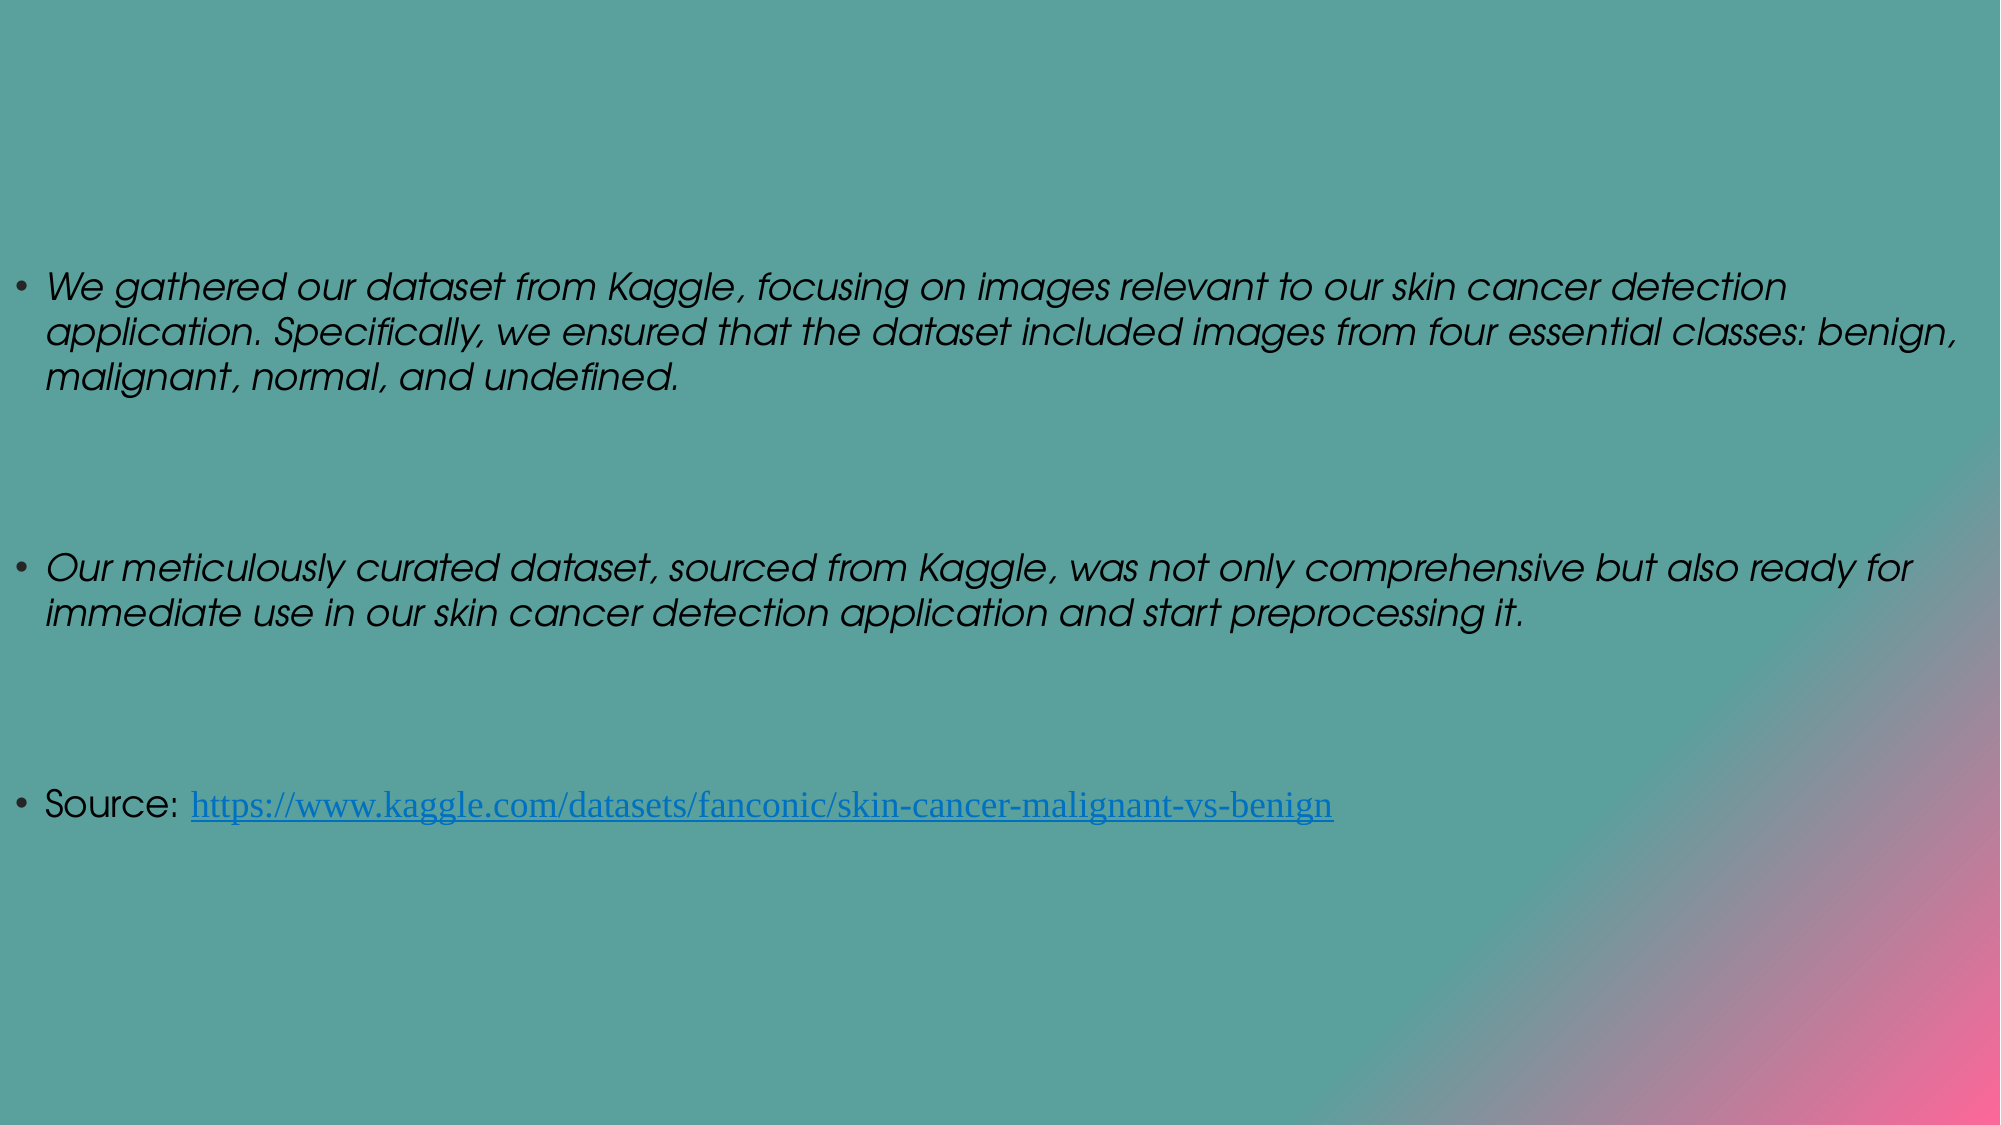

We gathered our dataset from Kaggle, focusing on images relevant to our skin cancer detection application. Specifically, we ensured that the dataset included images from four essential classes: benign, malignant, normal, and undefined.

Our meticulously curated dataset, sourced from Kaggle, was not only comprehensive but also ready for immediate use in our skin cancer detection application and start preprocessing it.

Source: https://www.kaggle.com/datasets/fanconic/skin-cancer-malignant-vs-benign